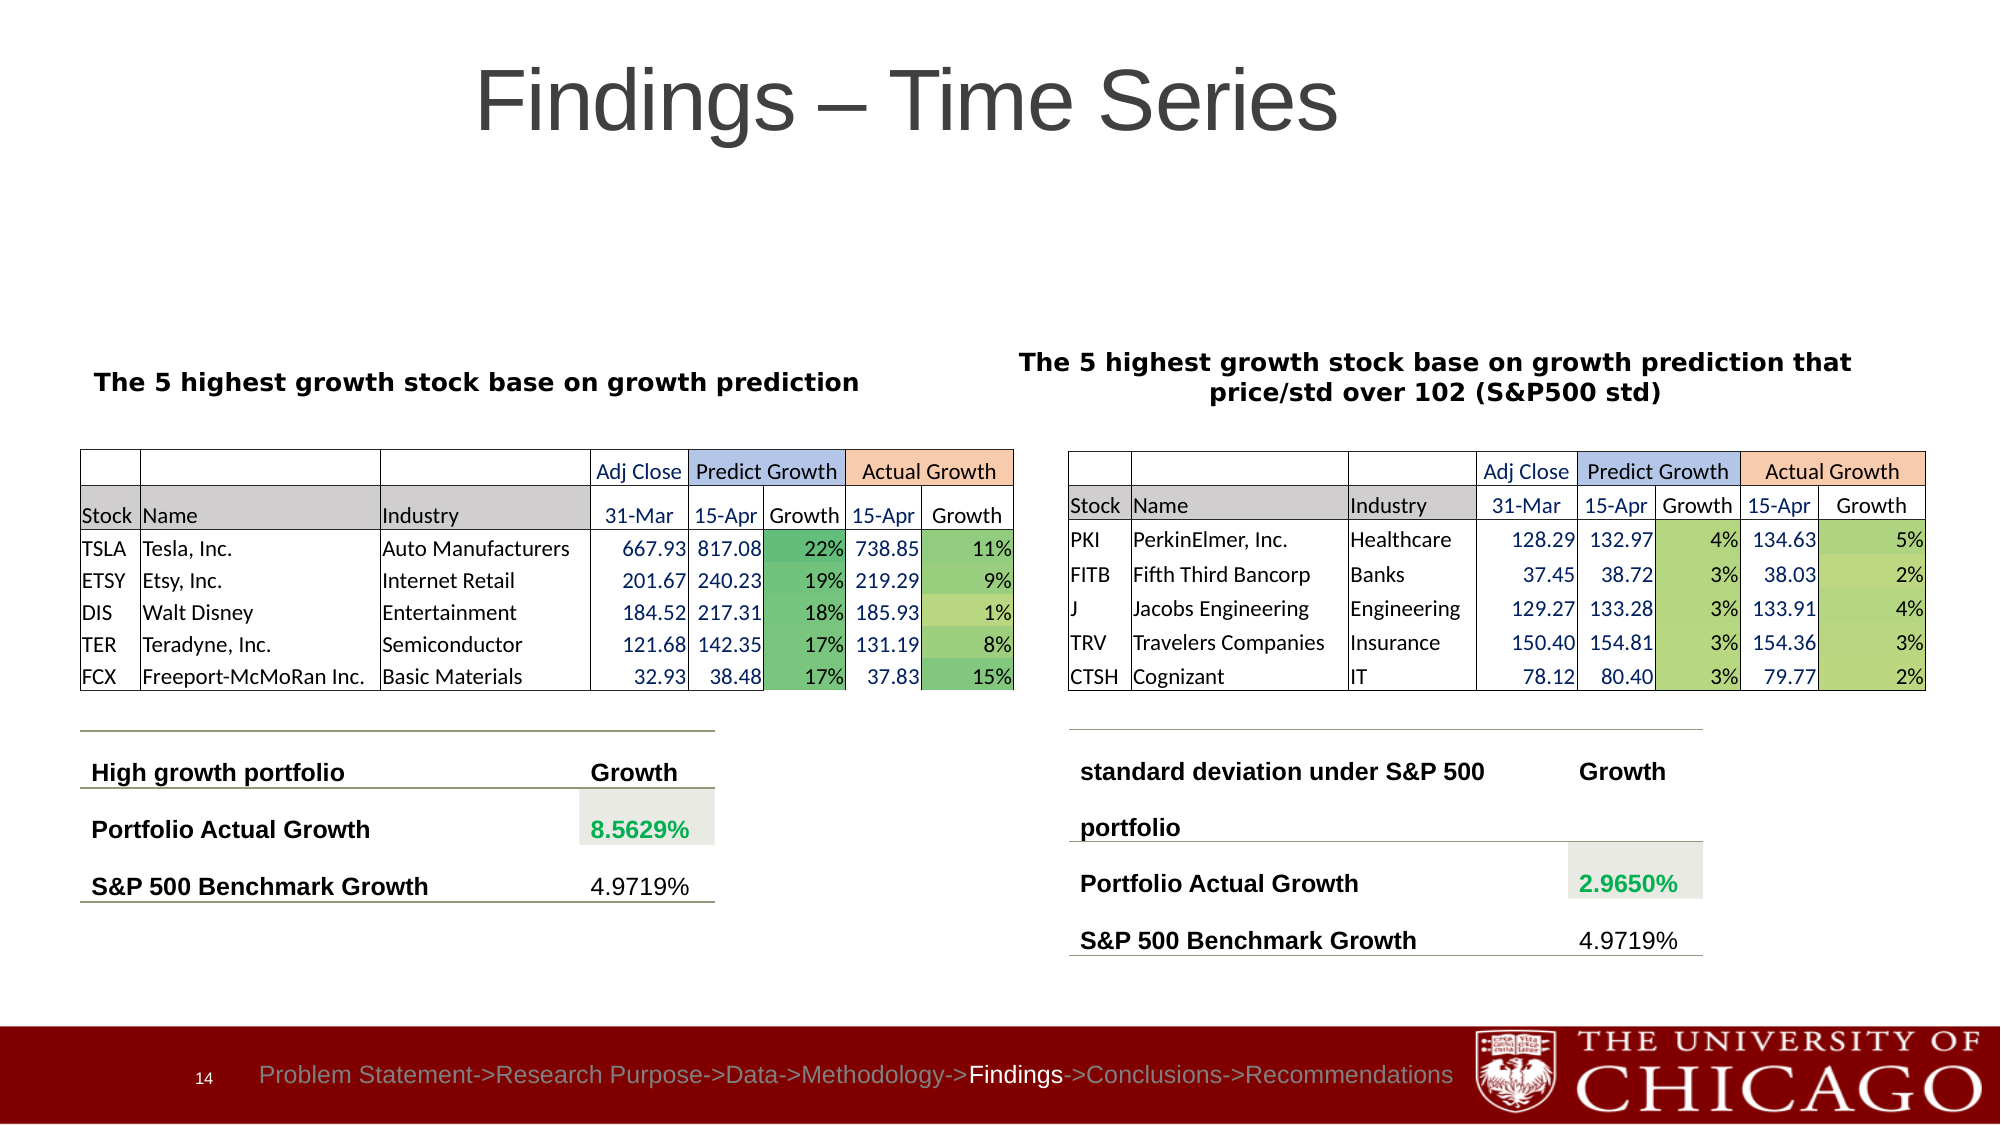

# Findings – Time Series
The 5 highest growth stock base on growth prediction that price/std over 102 (S&P500 std)
The 5 highest growth stock base on growth prediction
|  |  |  | Adj Close | Predict Growth |  | Actual Growth |  |
| --- | --- | --- | --- | --- | --- | --- | --- |
| Stock | Name | Industry | 31-Mar | 15-Apr | Growth | 15-Apr | Growth |
| TSLA | Tesla, Inc. | Auto Manufacturers | 667.93 | 817.08 | 22% | 738.85 | 11% |
| ETSY | Etsy, Inc. | Internet Retail | 201.67 | 240.23 | 19% | 219.29 | 9% |
| DIS | Walt Disney | Entertainment | 184.52 | 217.31 | 18% | 185.93 | 1% |
| TER | Teradyne, Inc. | Semiconductor | 121.68 | 142.35 | 17% | 131.19 | 8% |
| FCX | Freeport-McMoRan Inc. | Basic Materials | 32.93 | 38.48 | 17% | 37.83 | 15% |
|  |  |  | Adj Close | Predict Growth |  | Actual Growth |  |
| --- | --- | --- | --- | --- | --- | --- | --- |
| Stock | Name | Industry | 31-Mar | 15-Apr | Growth | 15-Apr | Growth |
| PKI | PerkinElmer, Inc. | Healthcare | 128.29 | 132.97 | 4% | 134.63 | 5% |
| FITB | Fifth Third Bancorp | Banks | 37.45 | 38.72 | 3% | 38.03 | 2% |
| J | Jacobs Engineering | Engineering | 129.27 | 133.28 | 3% | 133.91 | 4% |
| TRV | Travelers Companies | Insurance | 150.40 | 154.81 | 3% | 154.36 | 3% |
| CTSH | Cognizant | IT | 78.12 | 80.40 | 3% | 79.77 | 2% |
| standard deviation under S&P 500 portfolio | Growth |
| --- | --- |
| Portfolio Actual Growth | 2.9650% |
| S&P 500 Benchmark Growth | 4.9719% |
| High growth portfolio | Growth |
| --- | --- |
| Portfolio Actual Growth | 8.5629% |
| S&P 500 Benchmark Growth | 4.9719% |
14
Problem Statement->Research Purpose->Data->Methodology->Findings->Conclusions->Recommendations​